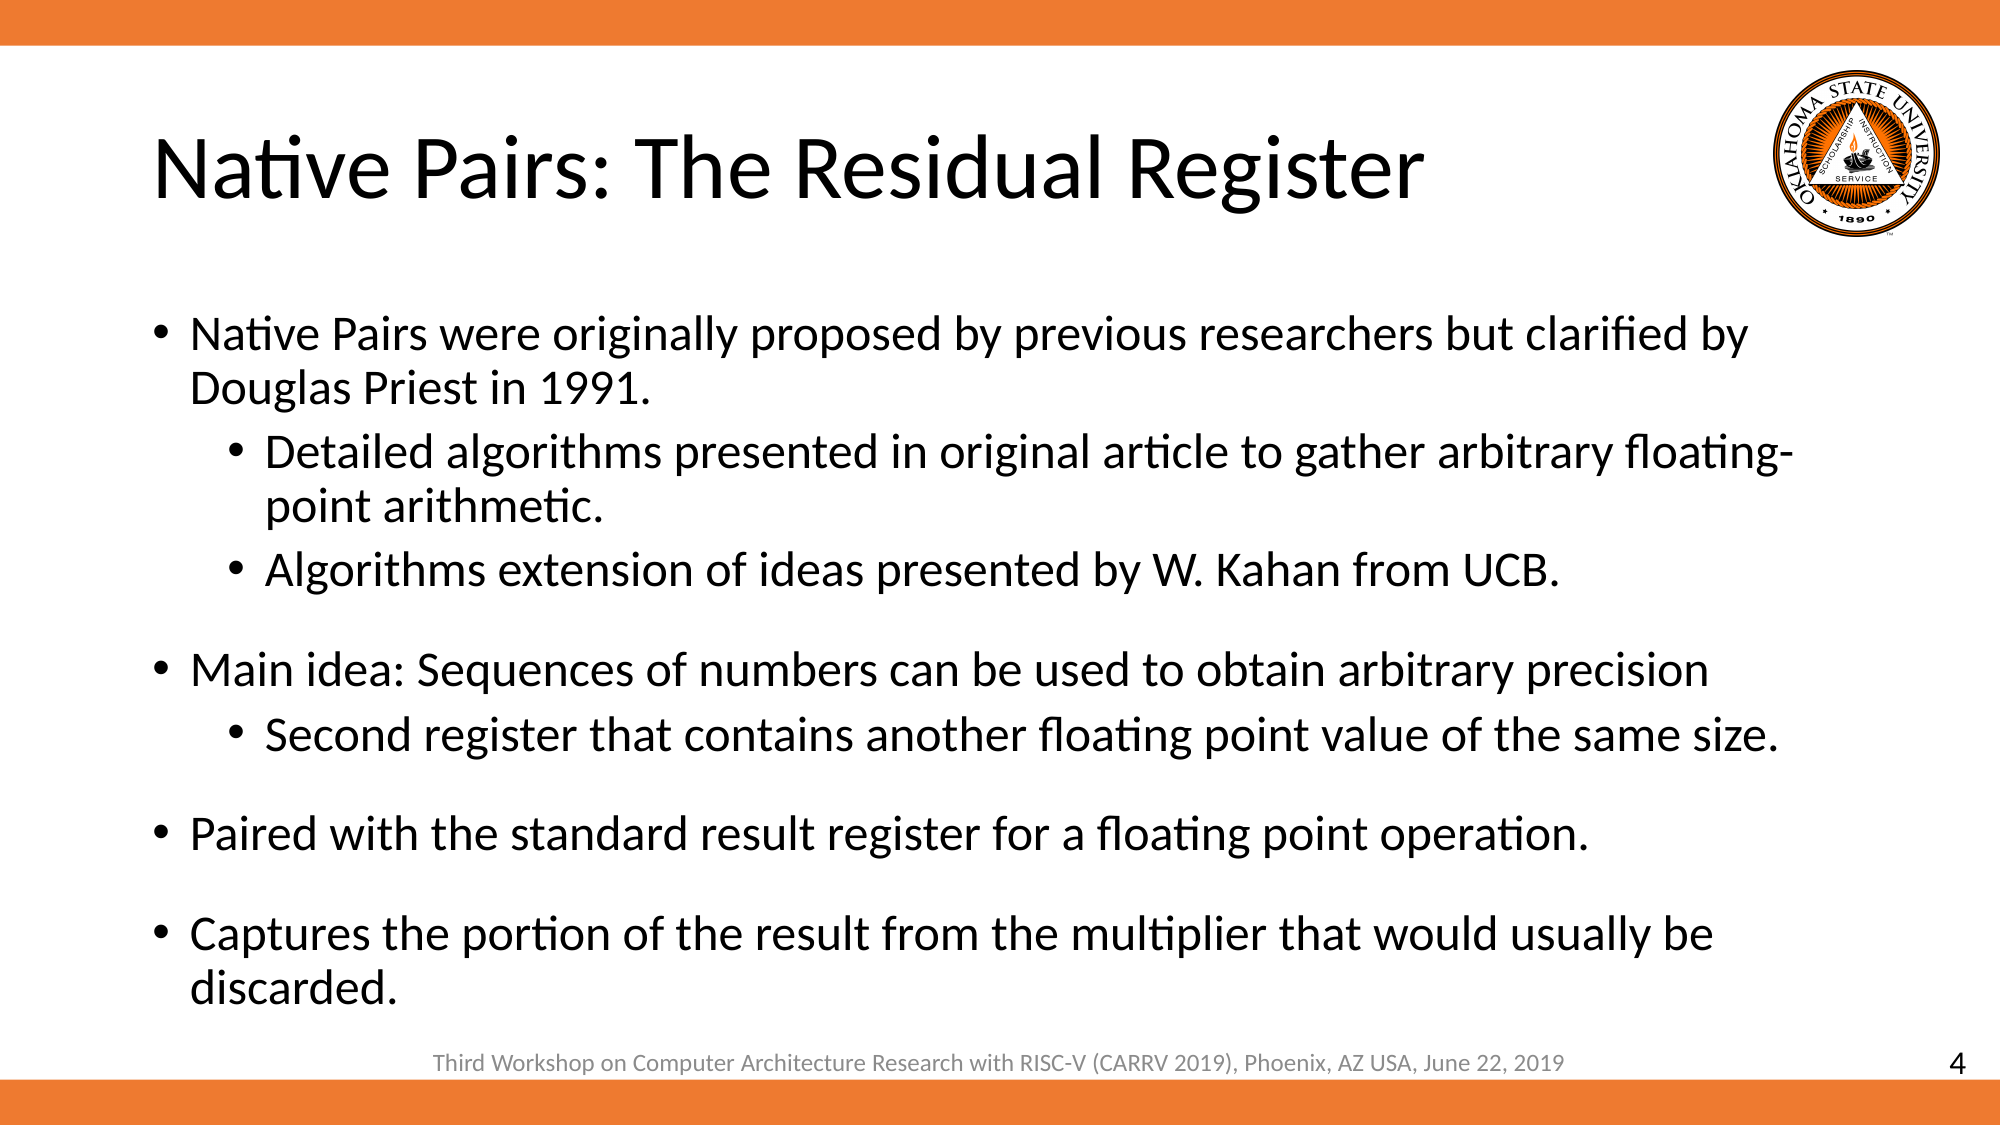

# Native Pairs: The Residual Register
Native Pairs were originally proposed by previous researchers but clarified by Douglas Priest in 1991.
Detailed algorithms presented in original article to gather arbitrary floating-point arithmetic.
Algorithms extension of ideas presented by W. Kahan from UCB.
Main idea: Sequences of numbers can be used to obtain arbitrary precision
Second register that contains another floating point value of the same size.
Paired with the standard result register for a floating point operation.
Captures the portion of the result from the multiplier that would usually be discarded.
Third Workshop on Computer Architecture Research with RISC-V (CARRV 2019), Phoenix, AZ USA, June 22, 2019
4